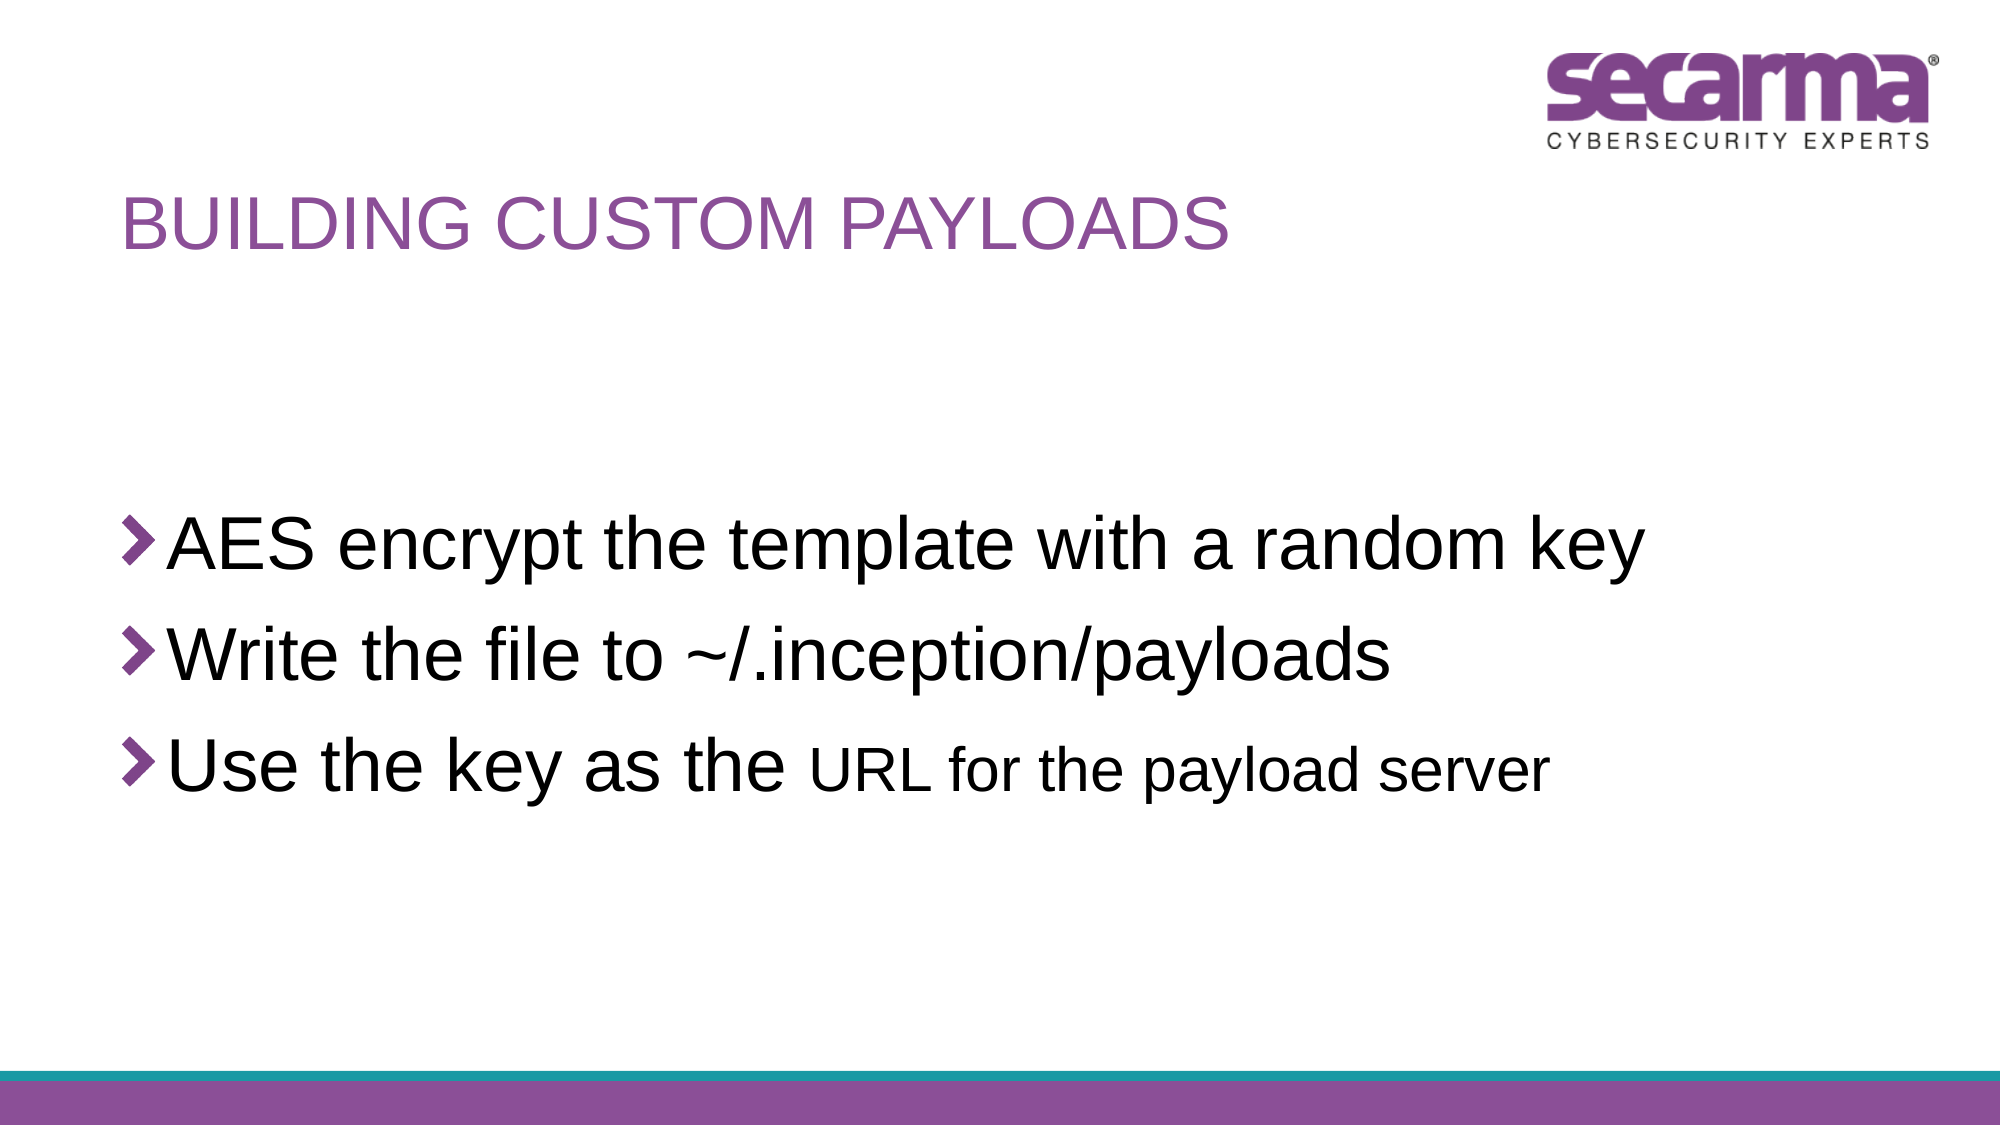

# Building custom payloads
AES encrypt the template with a random key
Write the file to ~/.inception/payloads
Use the key as the URL for the payload server